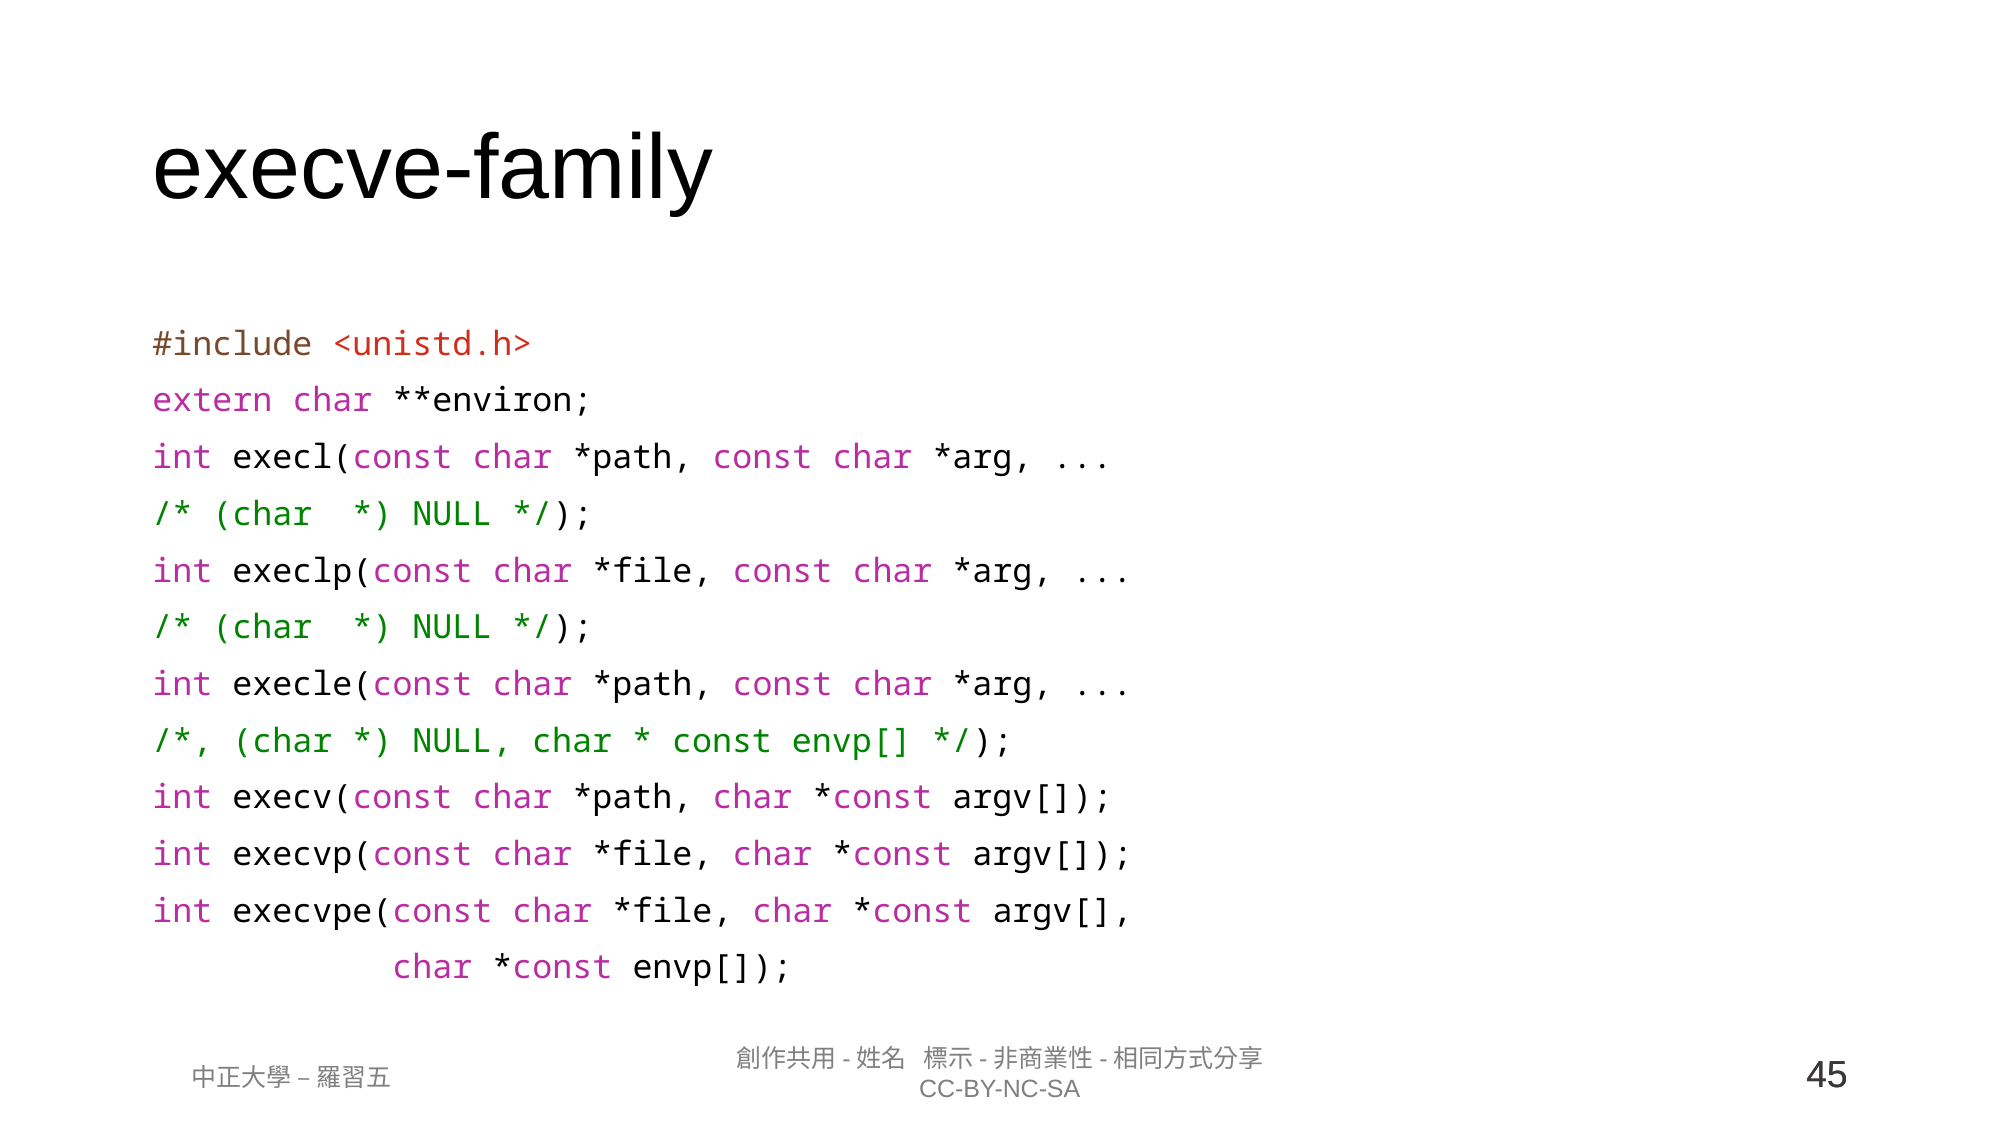

# execve-family
#include <unistd.h>
extern char **environ;
int execl(const char *path, const char *arg, ...
/* (char  *) NULL */);
int execlp(const char *file, const char *arg, ...
/* (char  *) NULL */);
int execle(const char *path, const char *arg, ...
/*, (char *) NULL, char * const envp[] */);
int execv(const char *path, char *const argv[]);
int execvp(const char *file, char *const argv[]);
int execvpe(const char *file, char *const argv[],
            char *const envp[]);